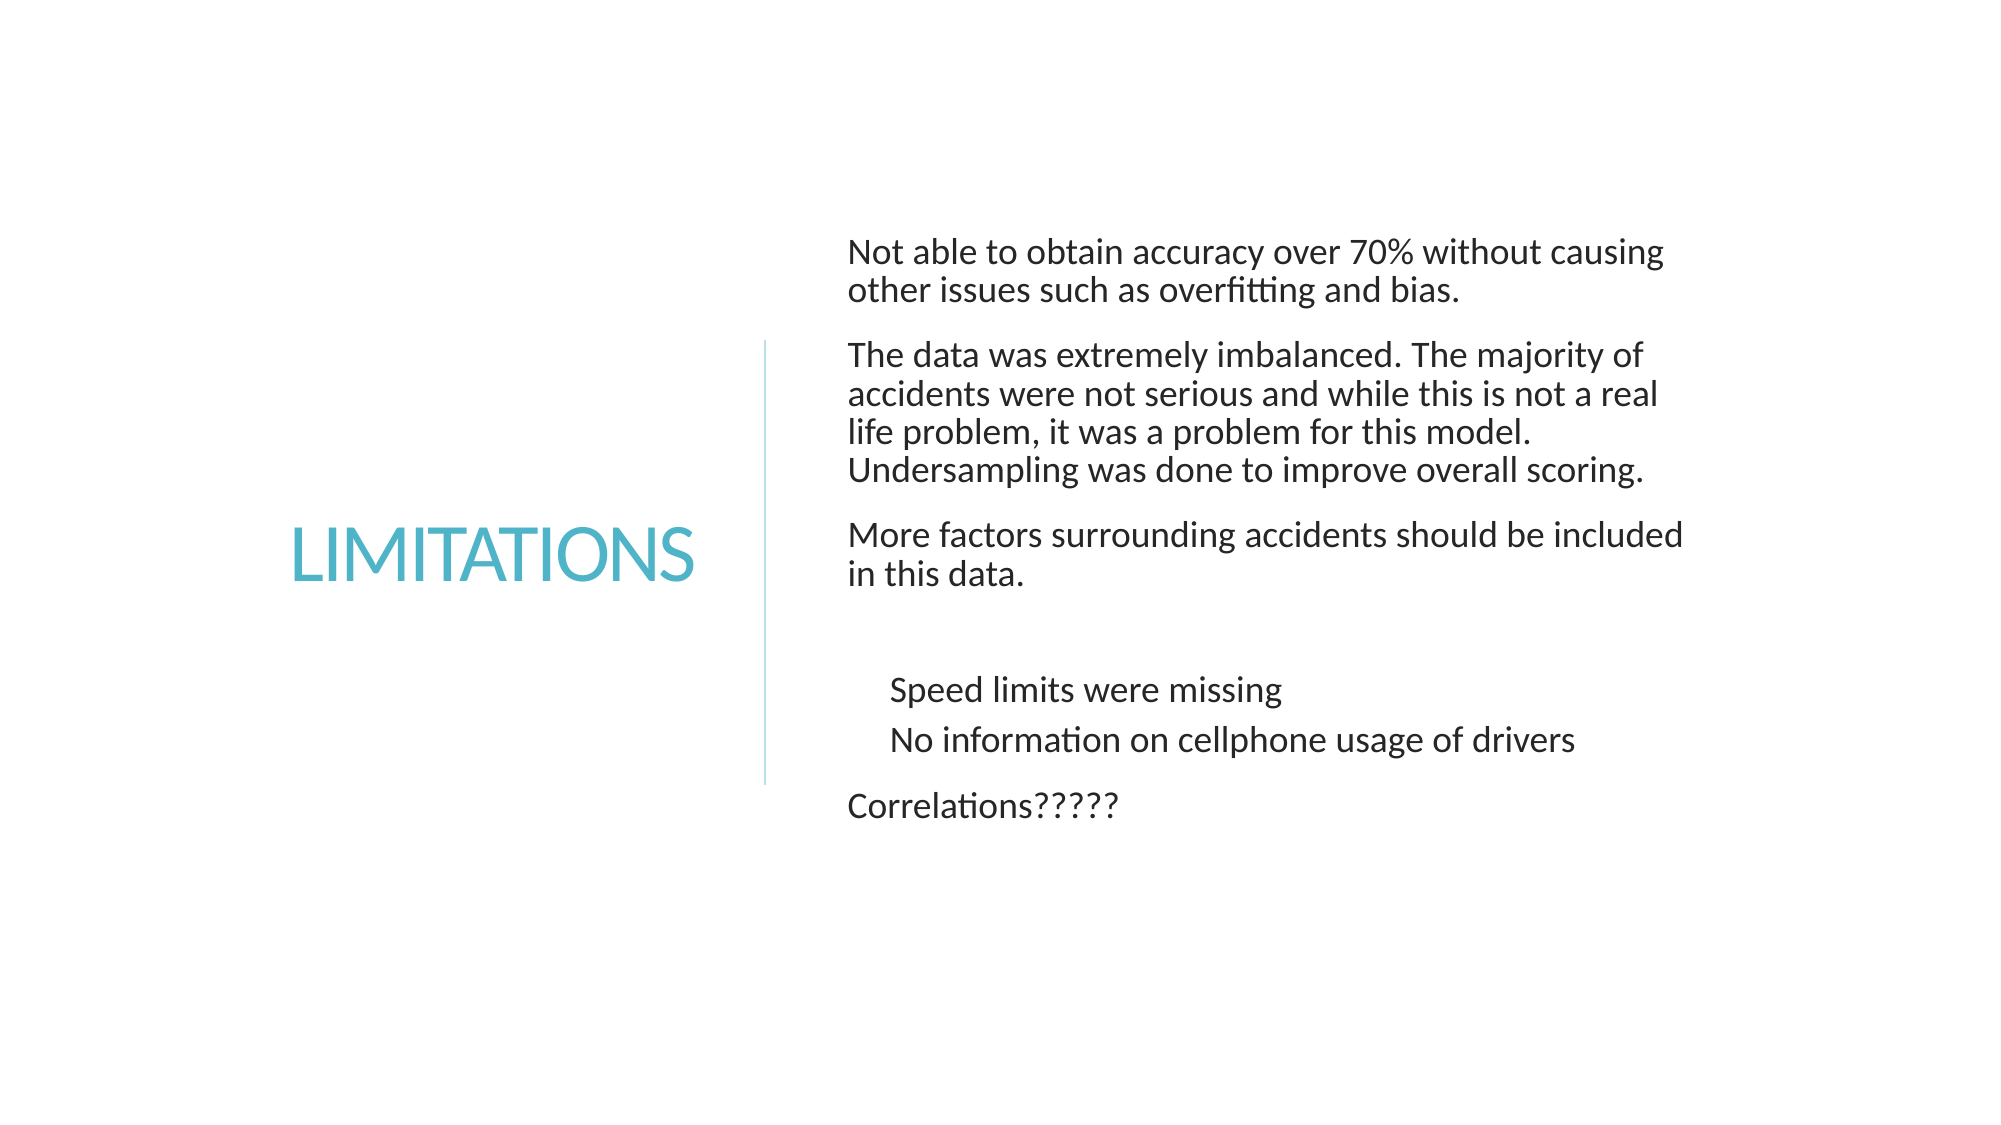

# LIMITATIONS
Not able to obtain accuracy over 70% without causing other issues such as overfitting and bias.
The data was extremely imbalanced. The majority of accidents were not serious and while this is not a real life problem, it was a problem for this model. Undersampling was done to improve overall scoring.
More factors surrounding accidents should be included in this data.

Speed limits were missing
No information on cellphone usage of drivers
Correlations?????